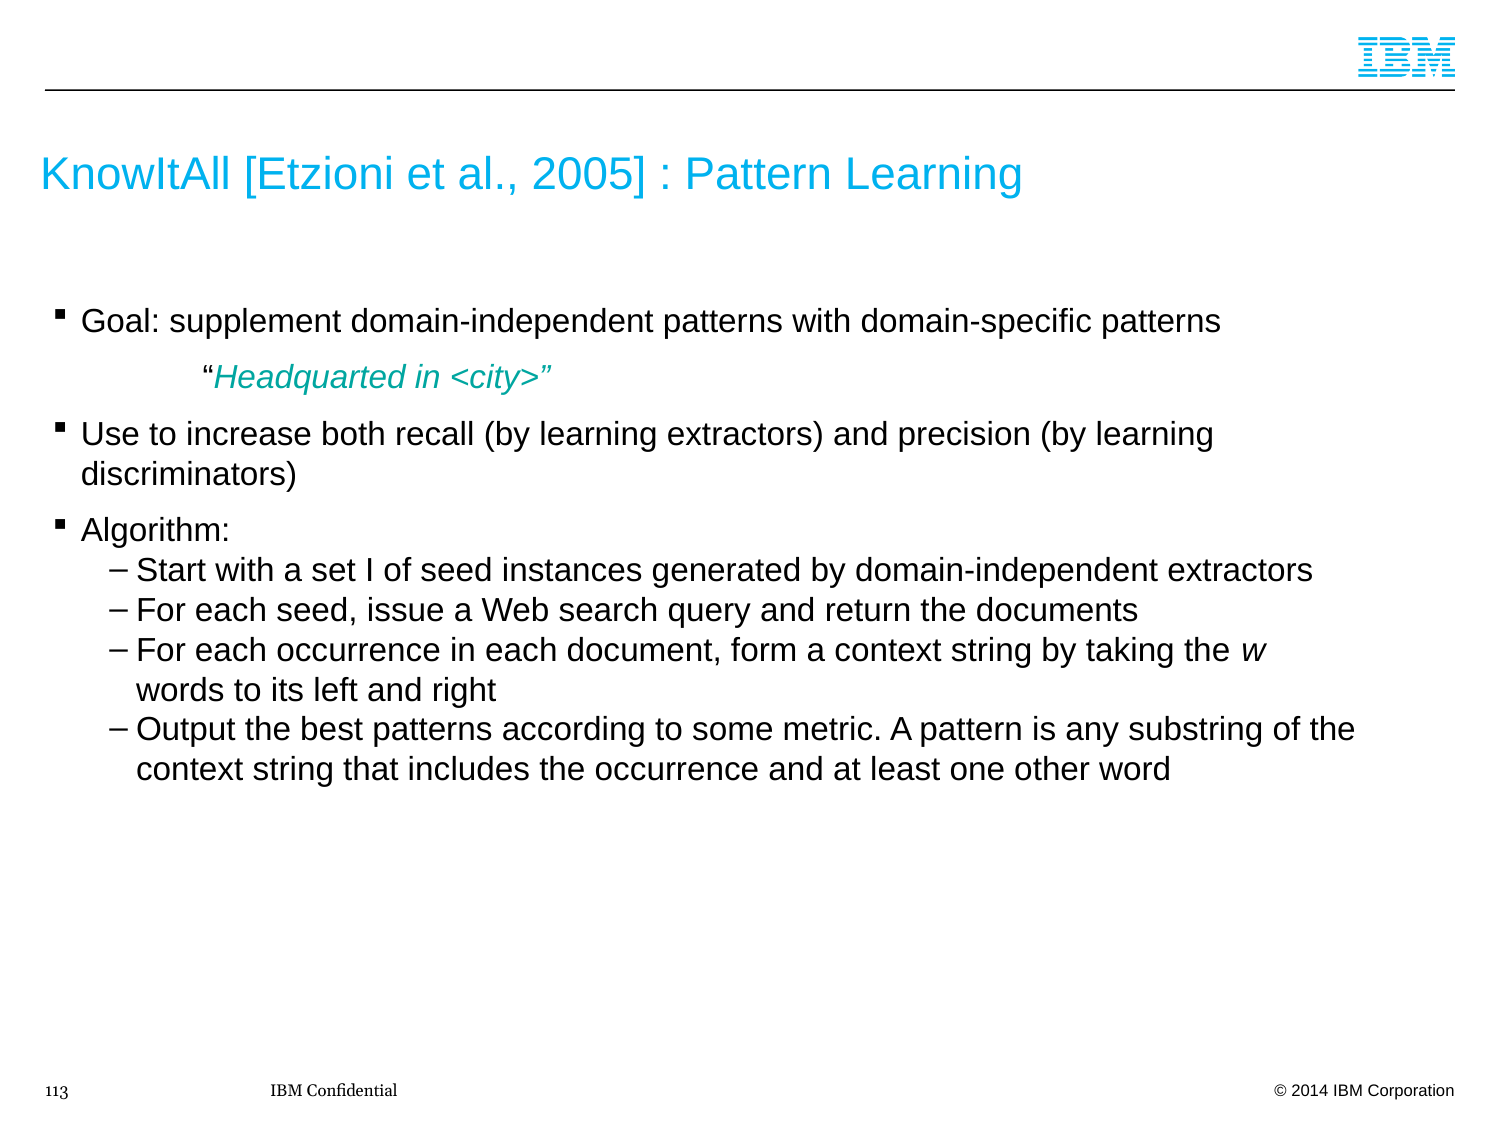

# KnowItAll [Etzioni et al., 2005] : Pattern Learning
Goal: supplement domain-independent patterns with domain-specific patterns
	“Headquarted in <city>”
Use to increase both recall (by learning extractors) and precision (by learning discriminators)
Algorithm:
Start with a set I of seed instances generated by domain-independent extractors
For each seed, issue a Web search query and return the documents
For each occurrence in each document, form a context string by taking the w words to its left and right
Output the best patterns according to some metric. A pattern is any substring of the context string that includes the occurrence and at least one other word

113
IBM Confidential